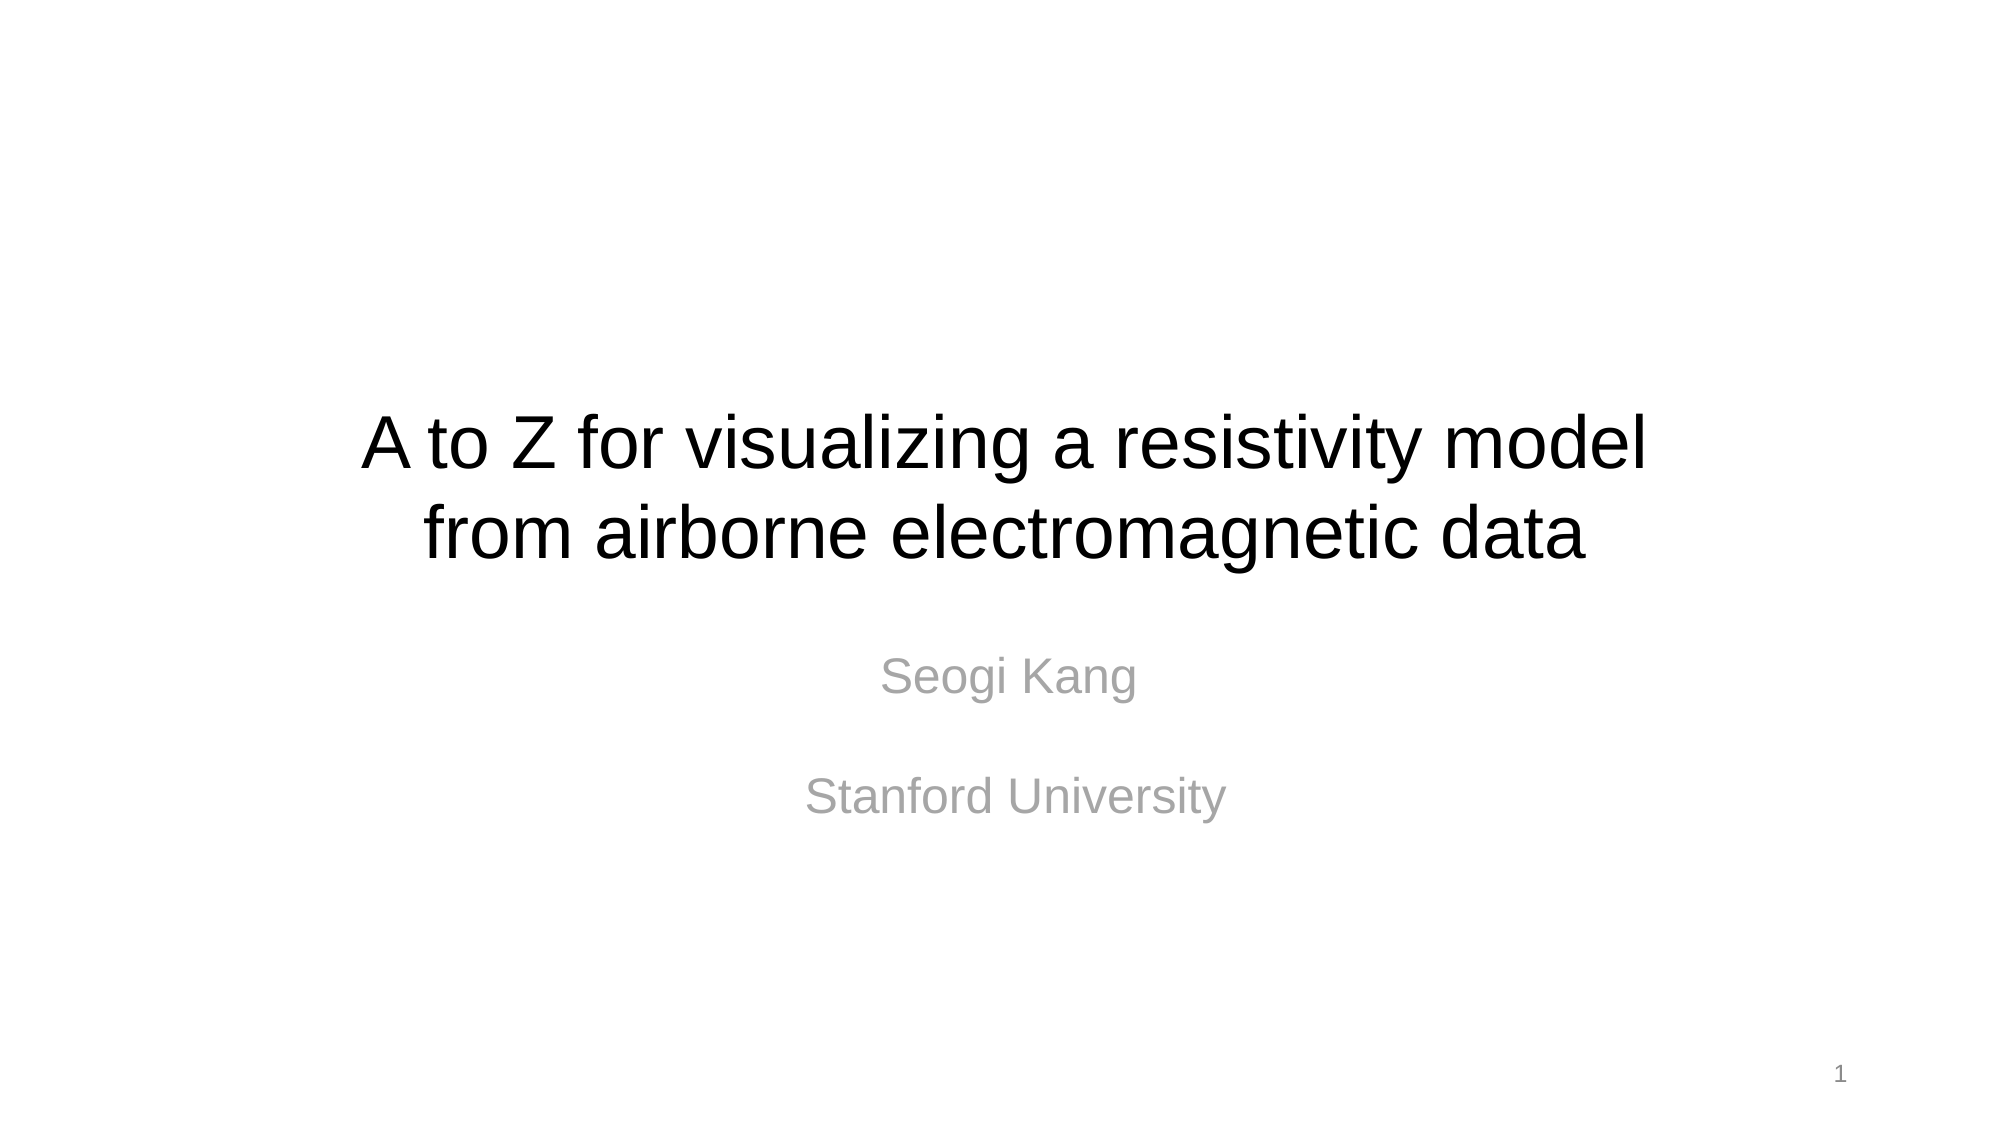

A to Z for visualizing a resistivity model
from airborne electromagnetic data

Seogi Kang

Stanford University
1